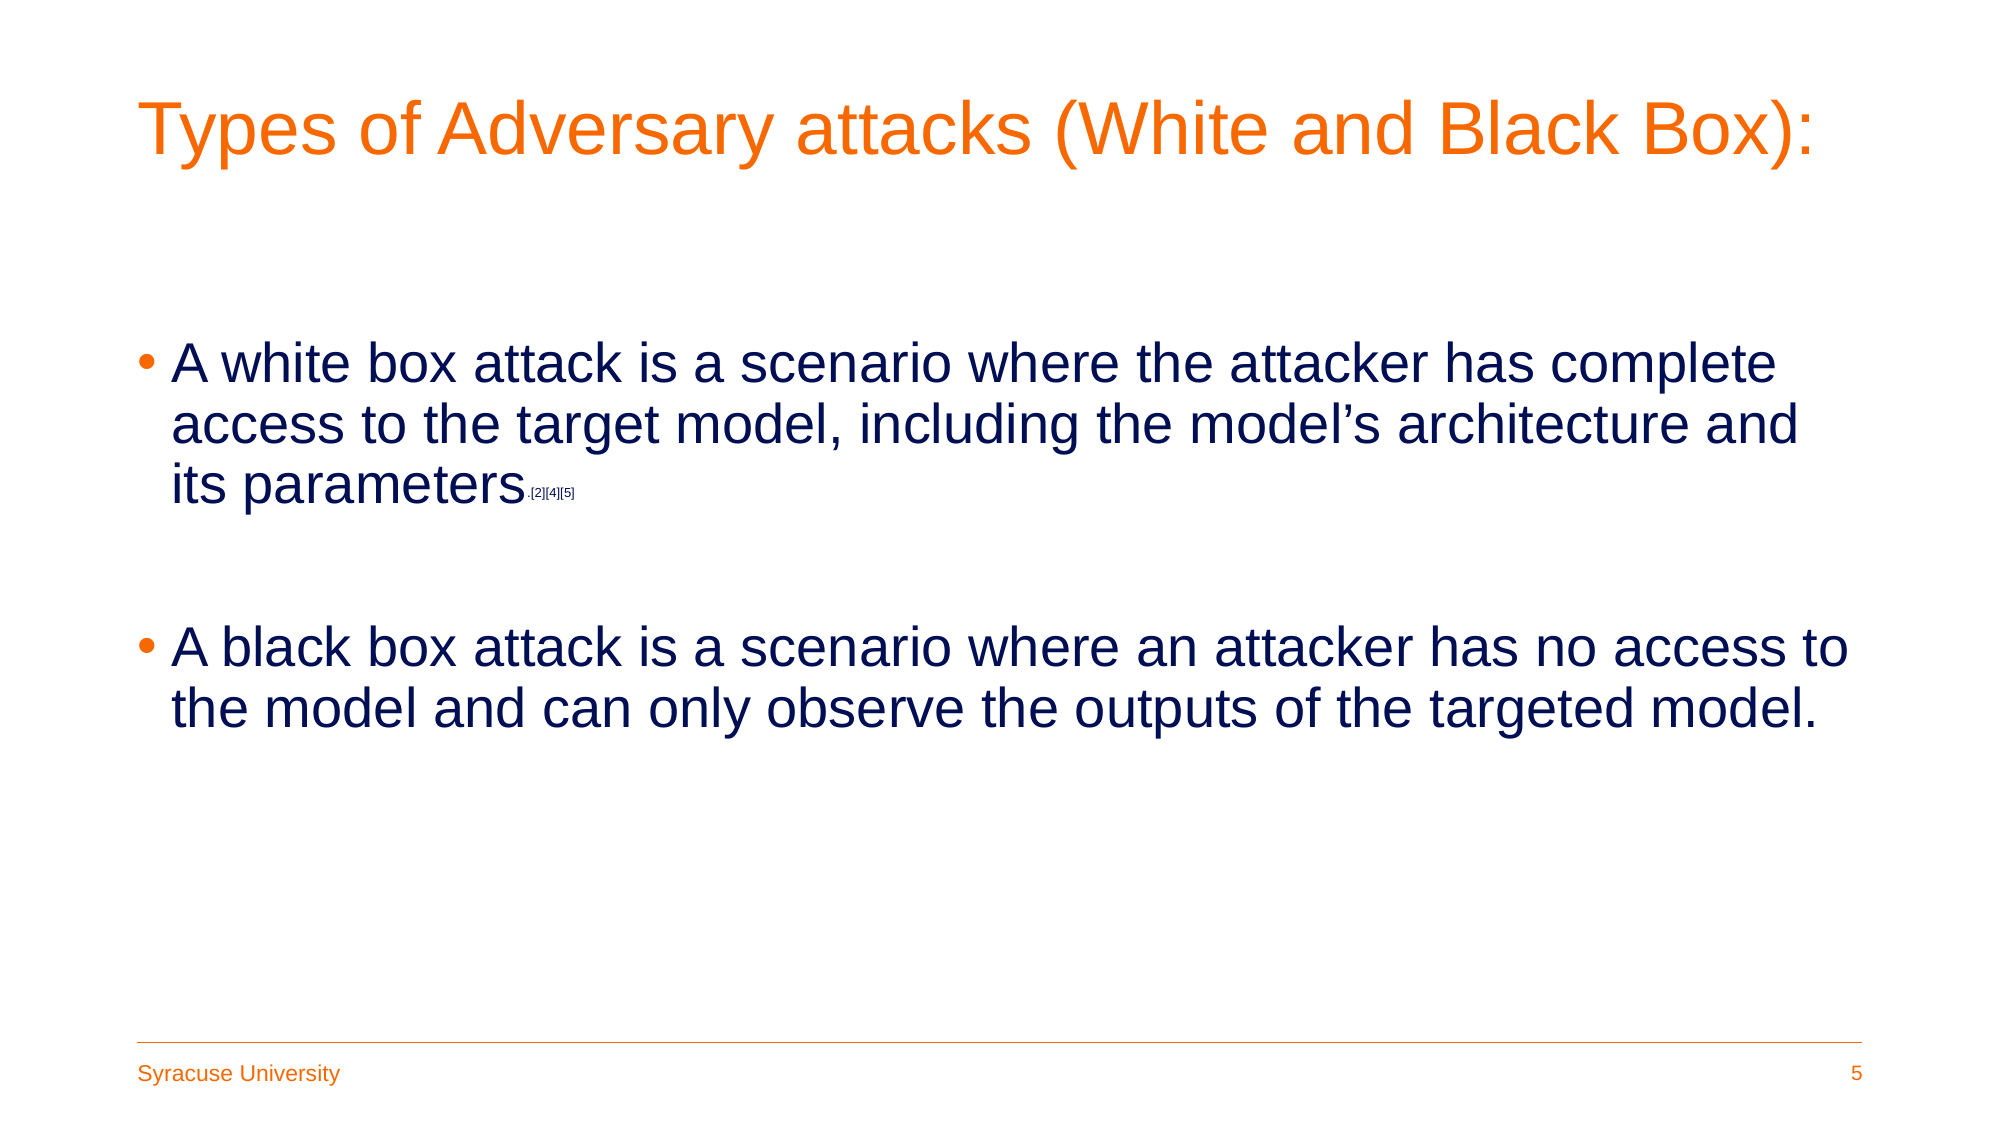

# Types of Adversary attacks (White and Black Box):

A white box attack is a scenario where the attacker has complete access to the target model, including the model’s architecture and its parameters.[2][4][5]

A black box attack is a scenario where an attacker has no access to the model and can only observe the outputs of the targeted model.